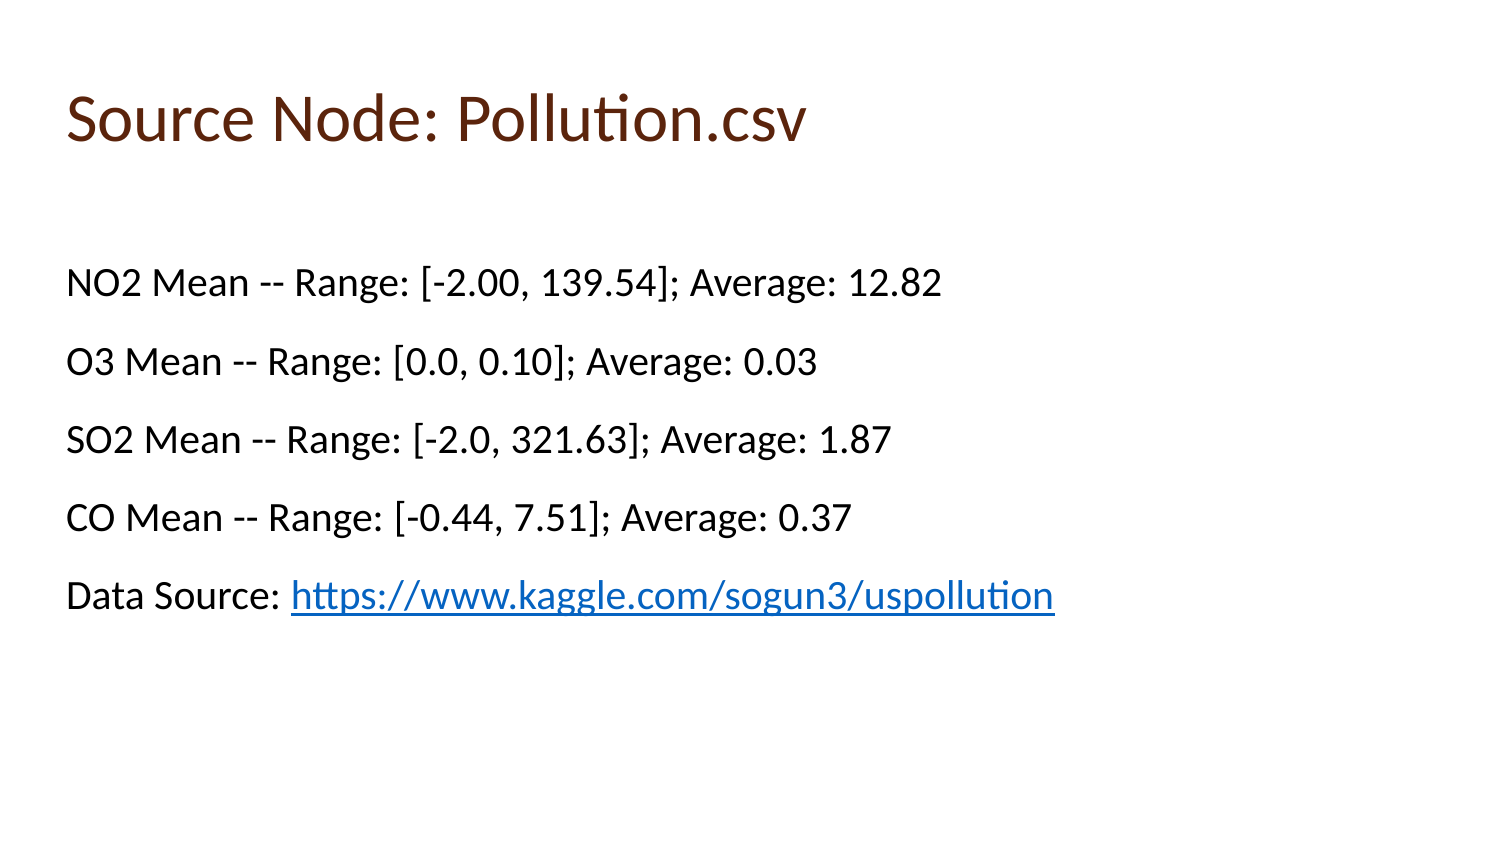

# Source Node: Pollution.csv
NO2 Mean -- Range: [-2.00, 139.54]; Average: 12.82
O3 Mean -- Range: [0.0, 0.10]; Average: 0.03
SO2 Mean -- Range: [-2.0, 321.63]; Average: 1.87
CO Mean -- Range: [-0.44, 7.51]; Average: 0.37
Data Source: https://www.kaggle.com/sogun3/uspollution